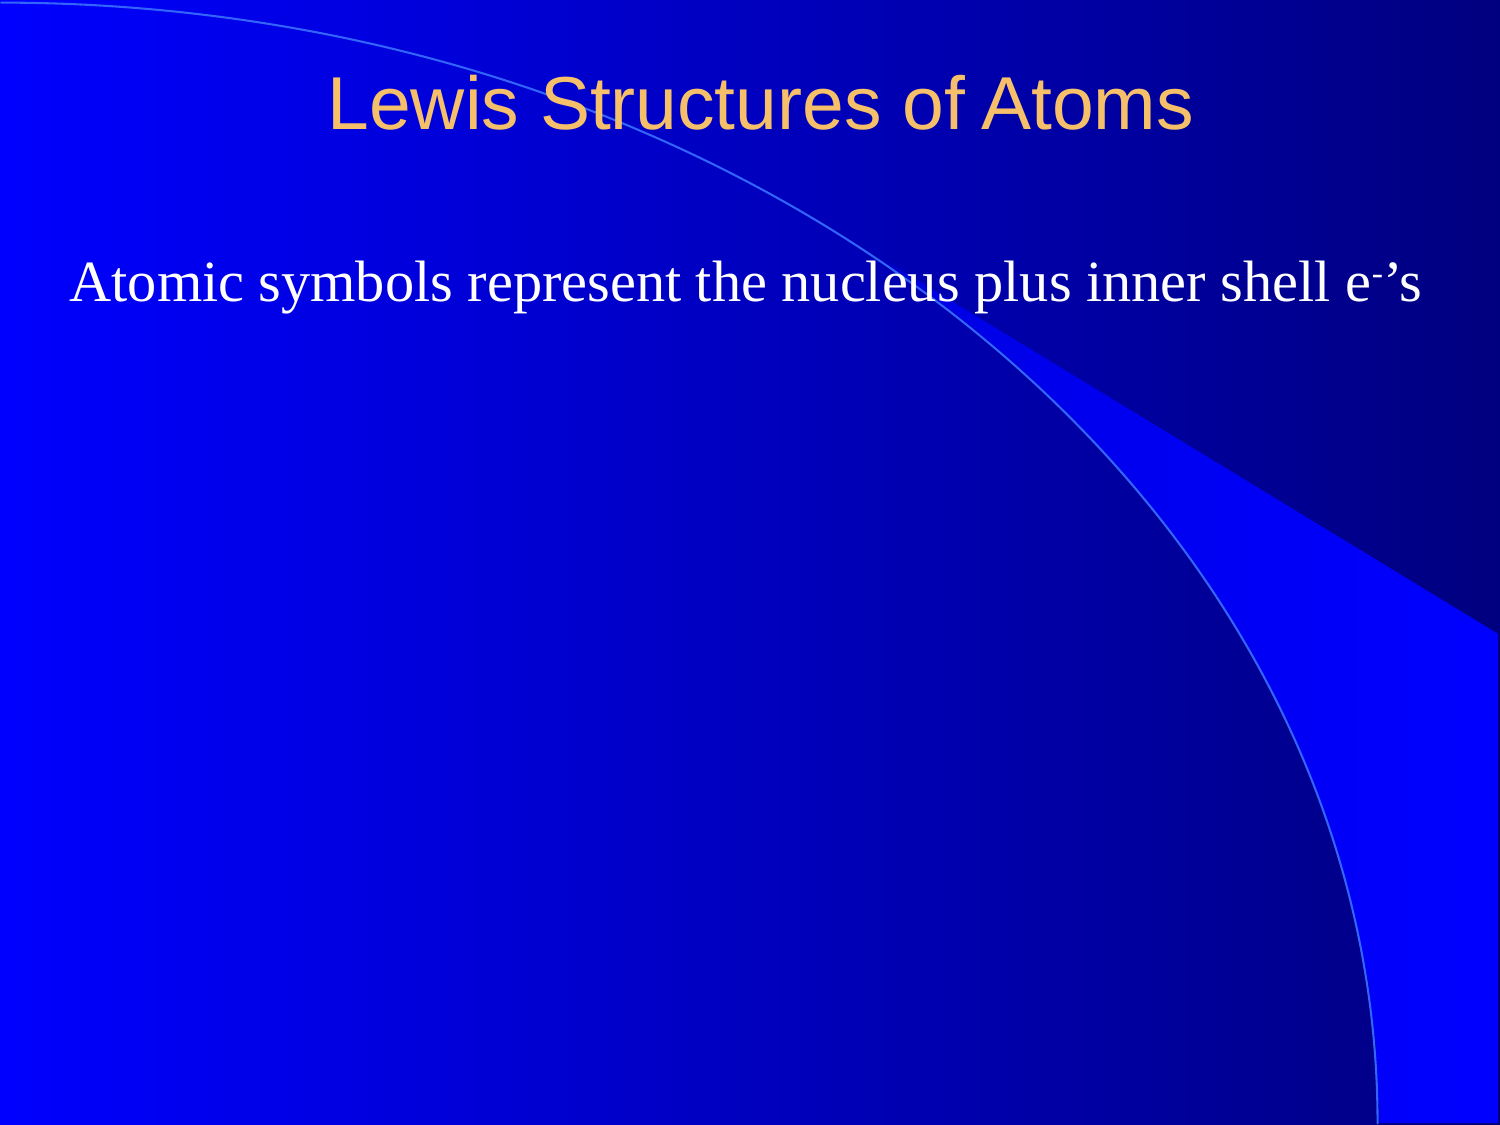

Lewis Structures of Atoms
Atomic symbols represent the nucleus plus inner shell e-’s